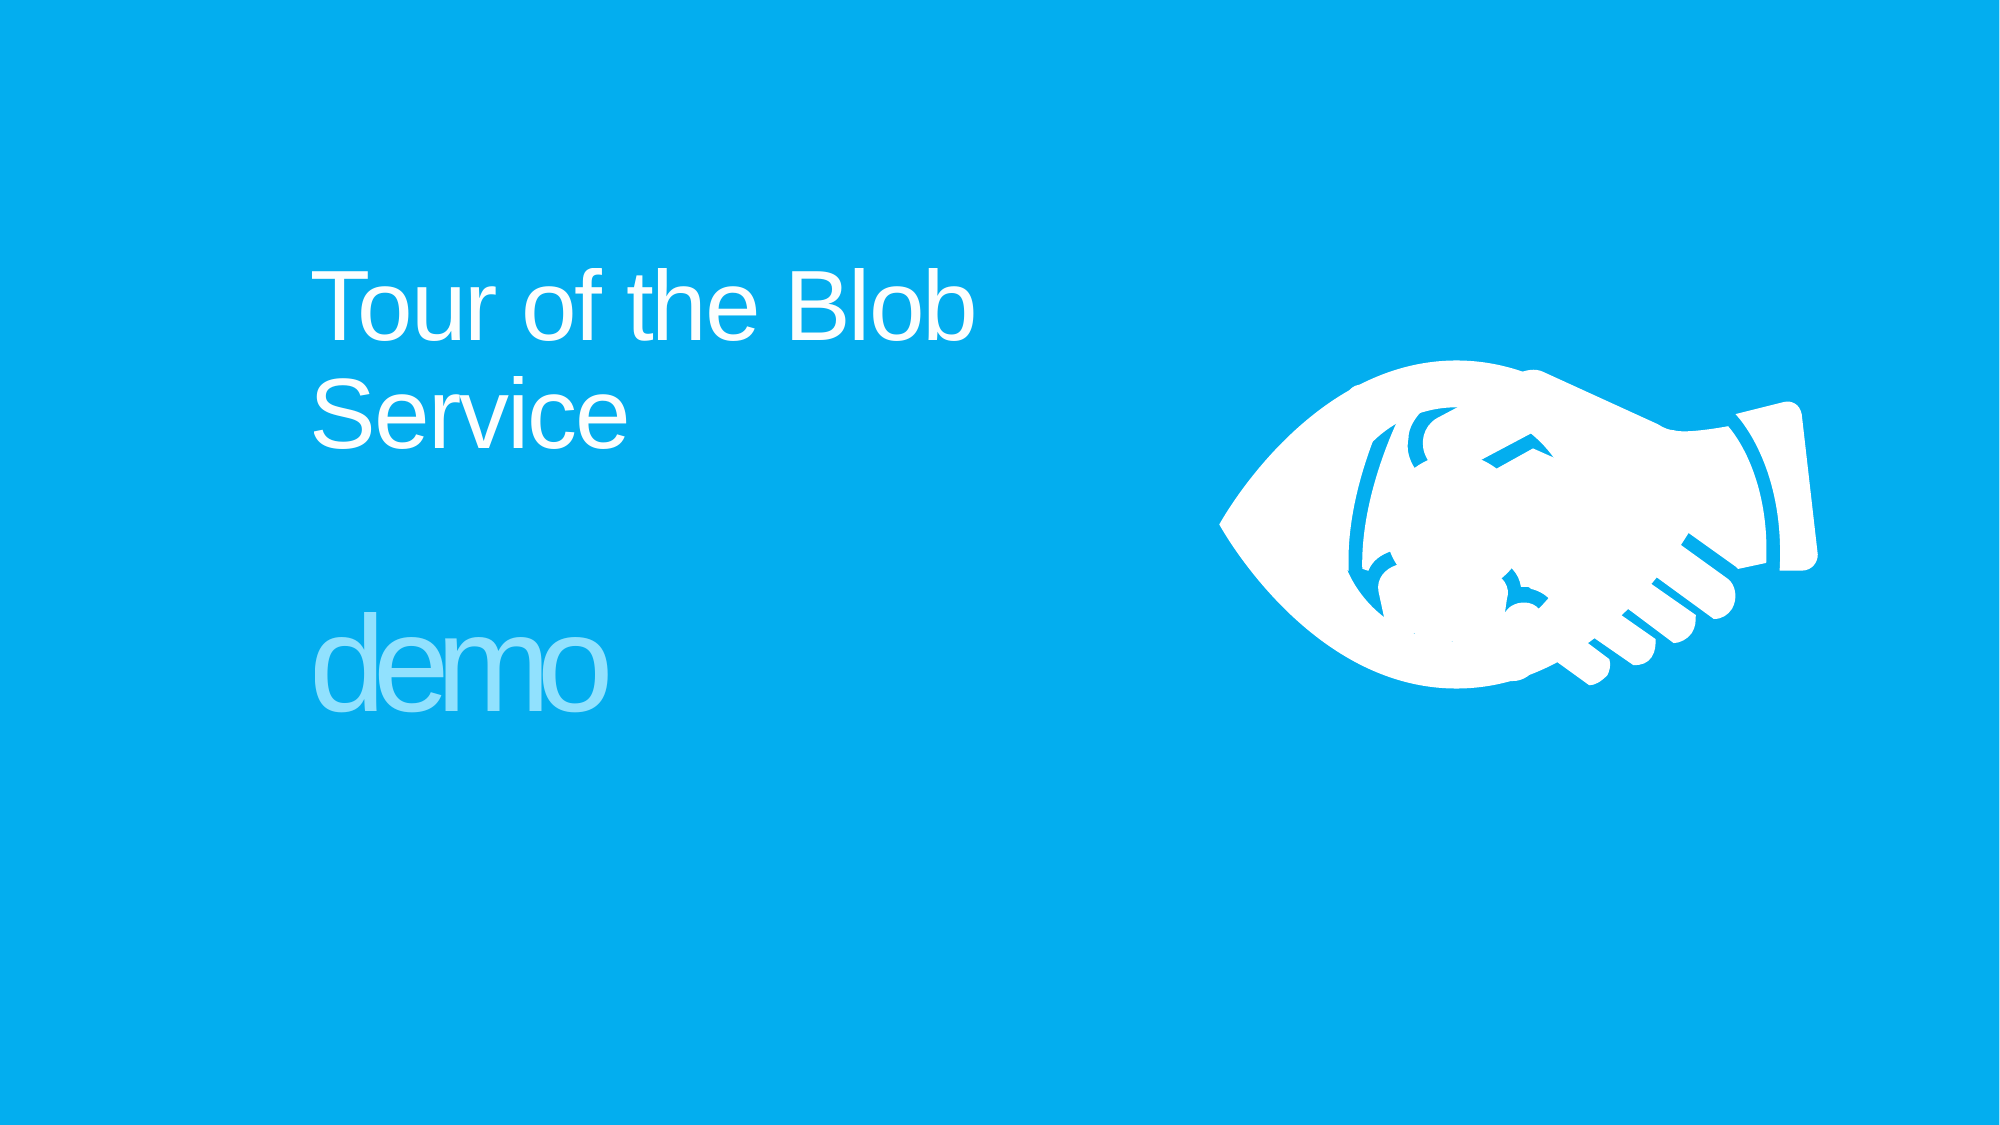

# Tour of the Blob Service

demo